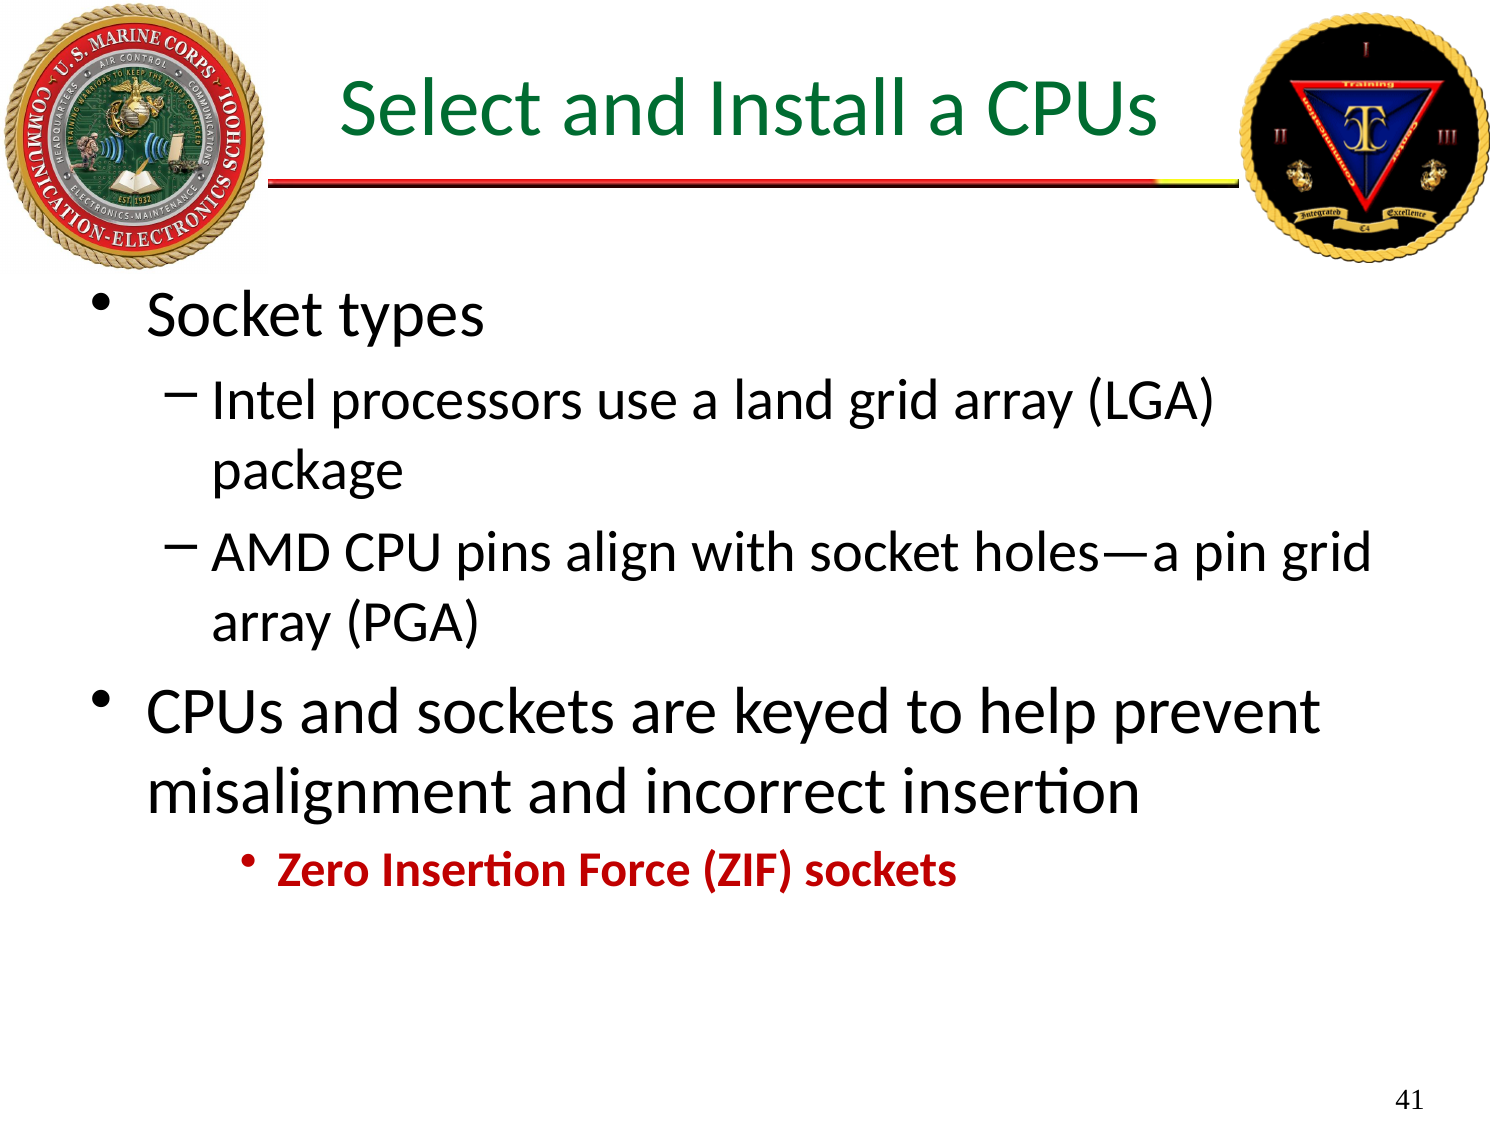

# Select and Install a CPUs
Socket types
Intel processors use a land grid array (LGA) package
AMD CPU pins align with socket holes—a pin grid array (PGA)
CPUs and sockets are keyed to help prevent misalignment and incorrect insertion
Zero Insertion Force (ZIF) sockets